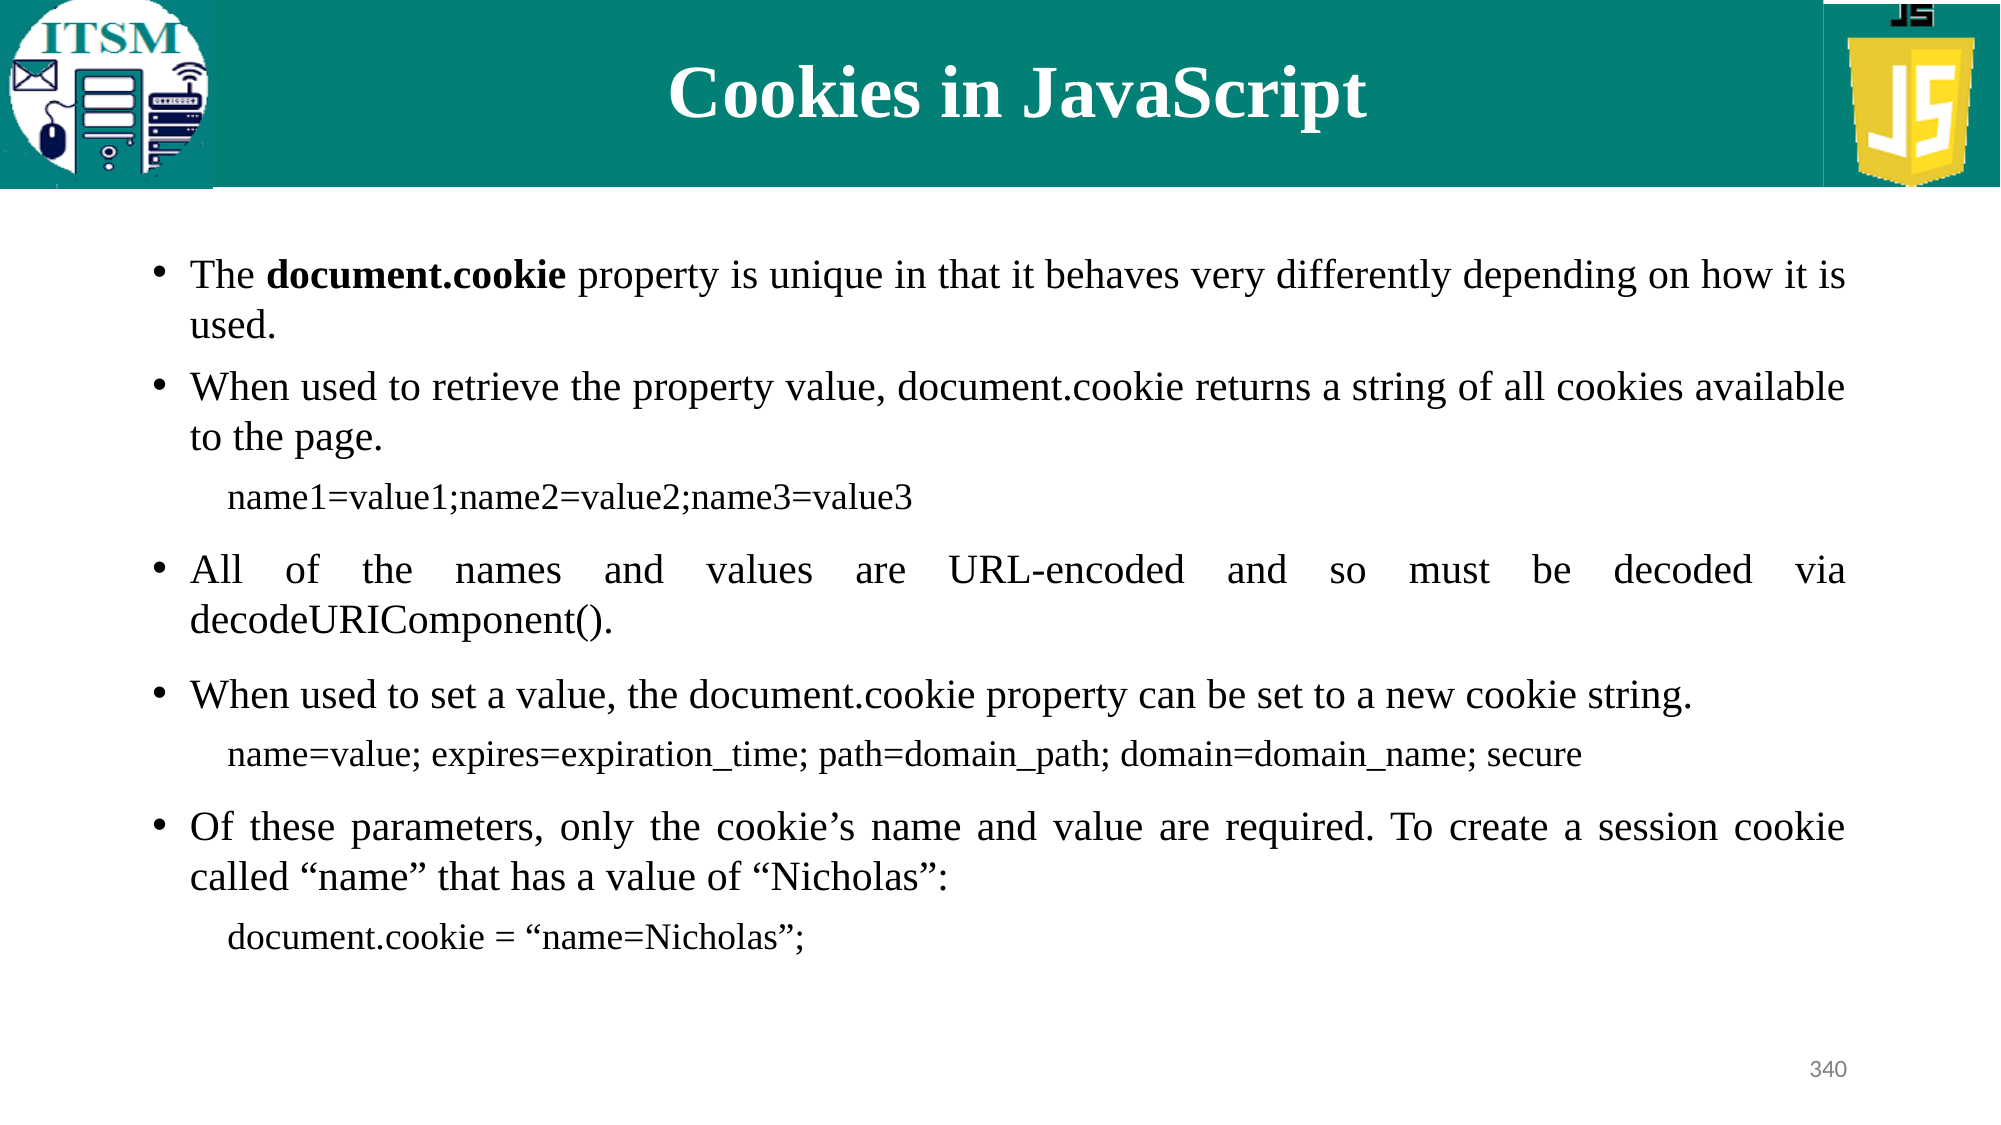

# Cookies in JavaScript
The document.cookie property is unique in that it behaves very differently depending on how it is used.
When used to retrieve the property value, document.cookie returns a string of all cookies available to the page.
name1=value1;name2=value2;name3=value3
All of the names and values are URL-encoded and so must be decoded via decodeURIComponent().
When used to set a value, the document.cookie property can be set to a new cookie string.
name=value; expires=expiration_time; path=domain_path; domain=domain_name; secure
Of these parameters, only the cookie’s name and value are required. To create a session cookie called “name” that has a value of “Nicholas”:
document.cookie = “name=Nicholas”;
340